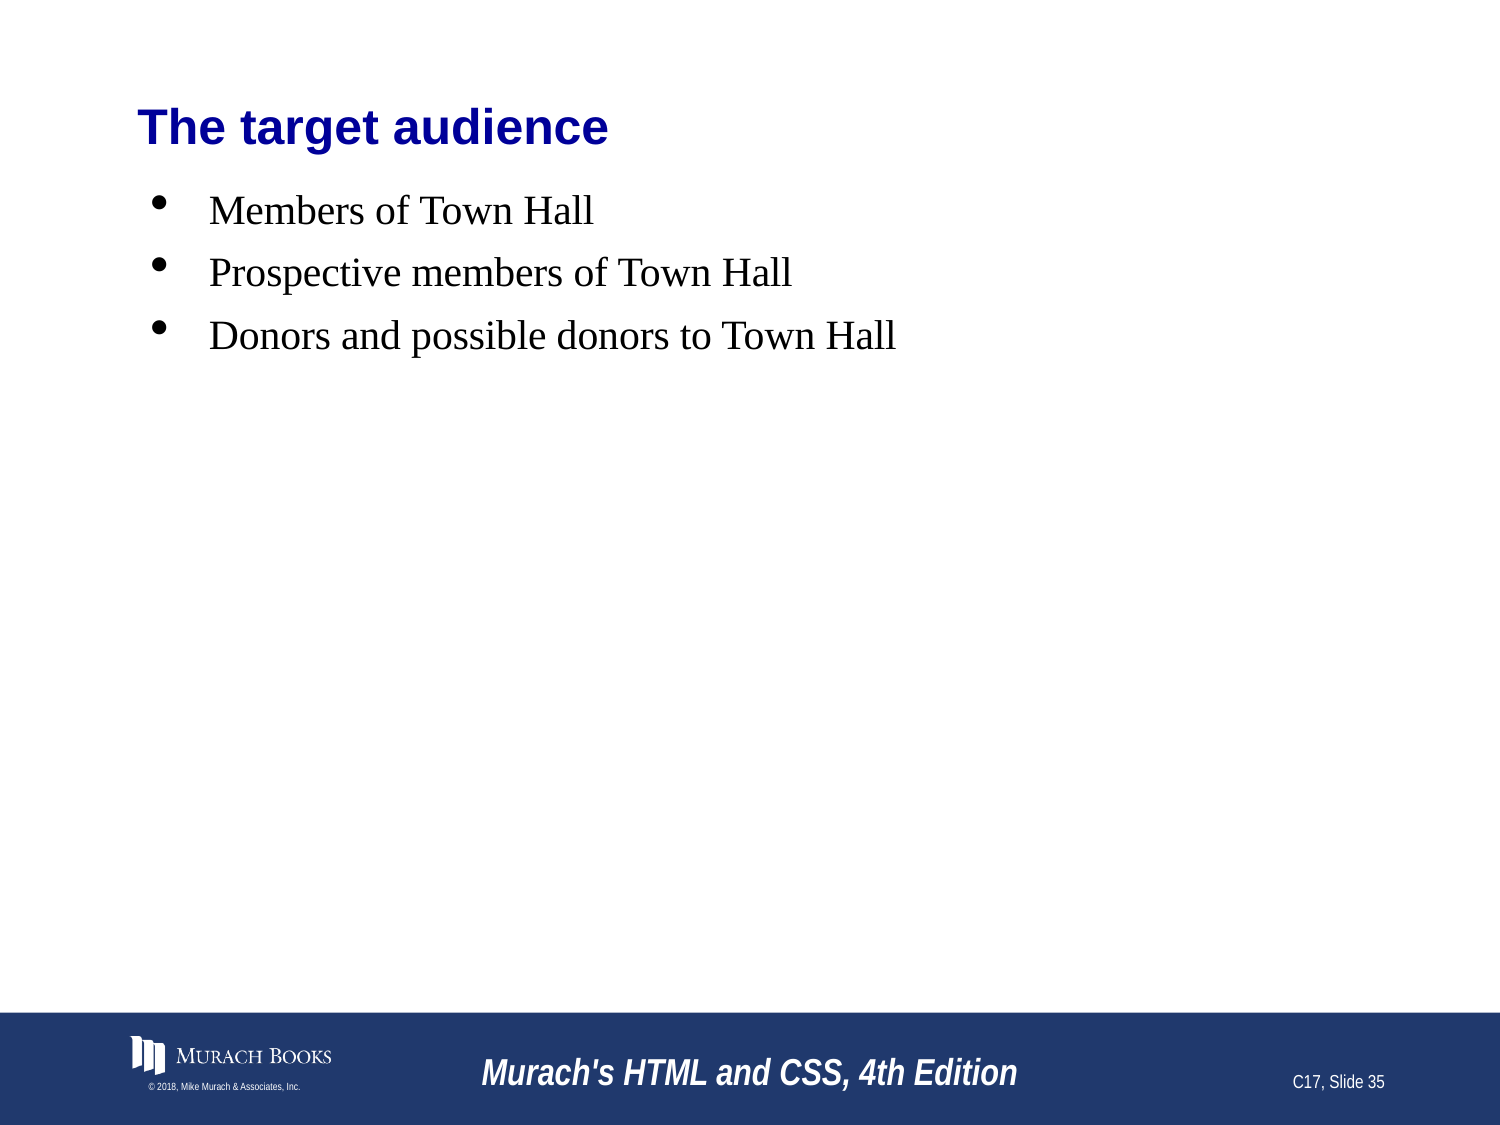

# The target audience
Members of Town Hall
Prospective members of Town Hall
Donors and possible donors to Town Hall

© 2018, Mike Murach & Associates, Inc.
Murach's HTML and CSS, 4th Edition

C17, Slide 35